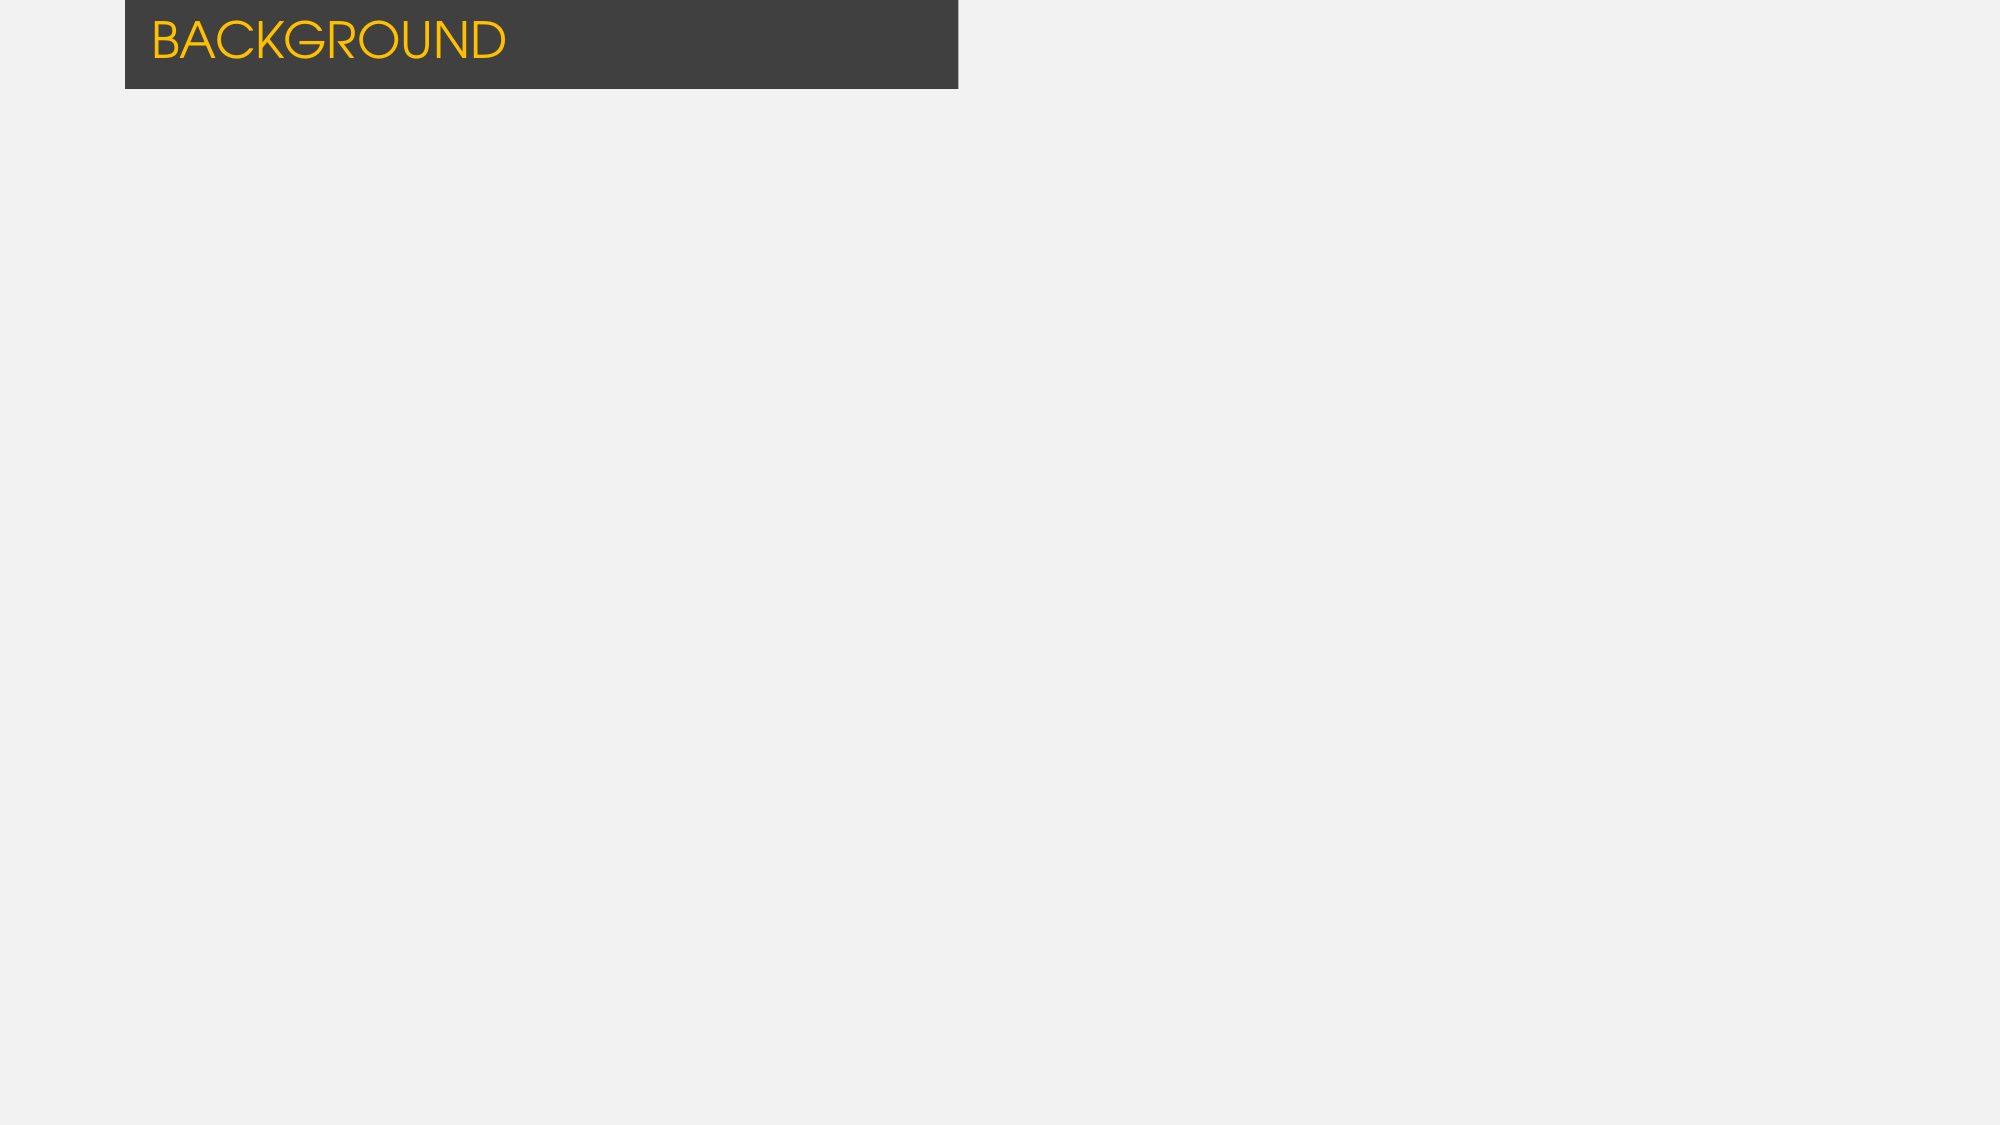

BACKGROUND

GANs

What is it?
How does it work?

WGAN

Cons of GANs
How to solve these?